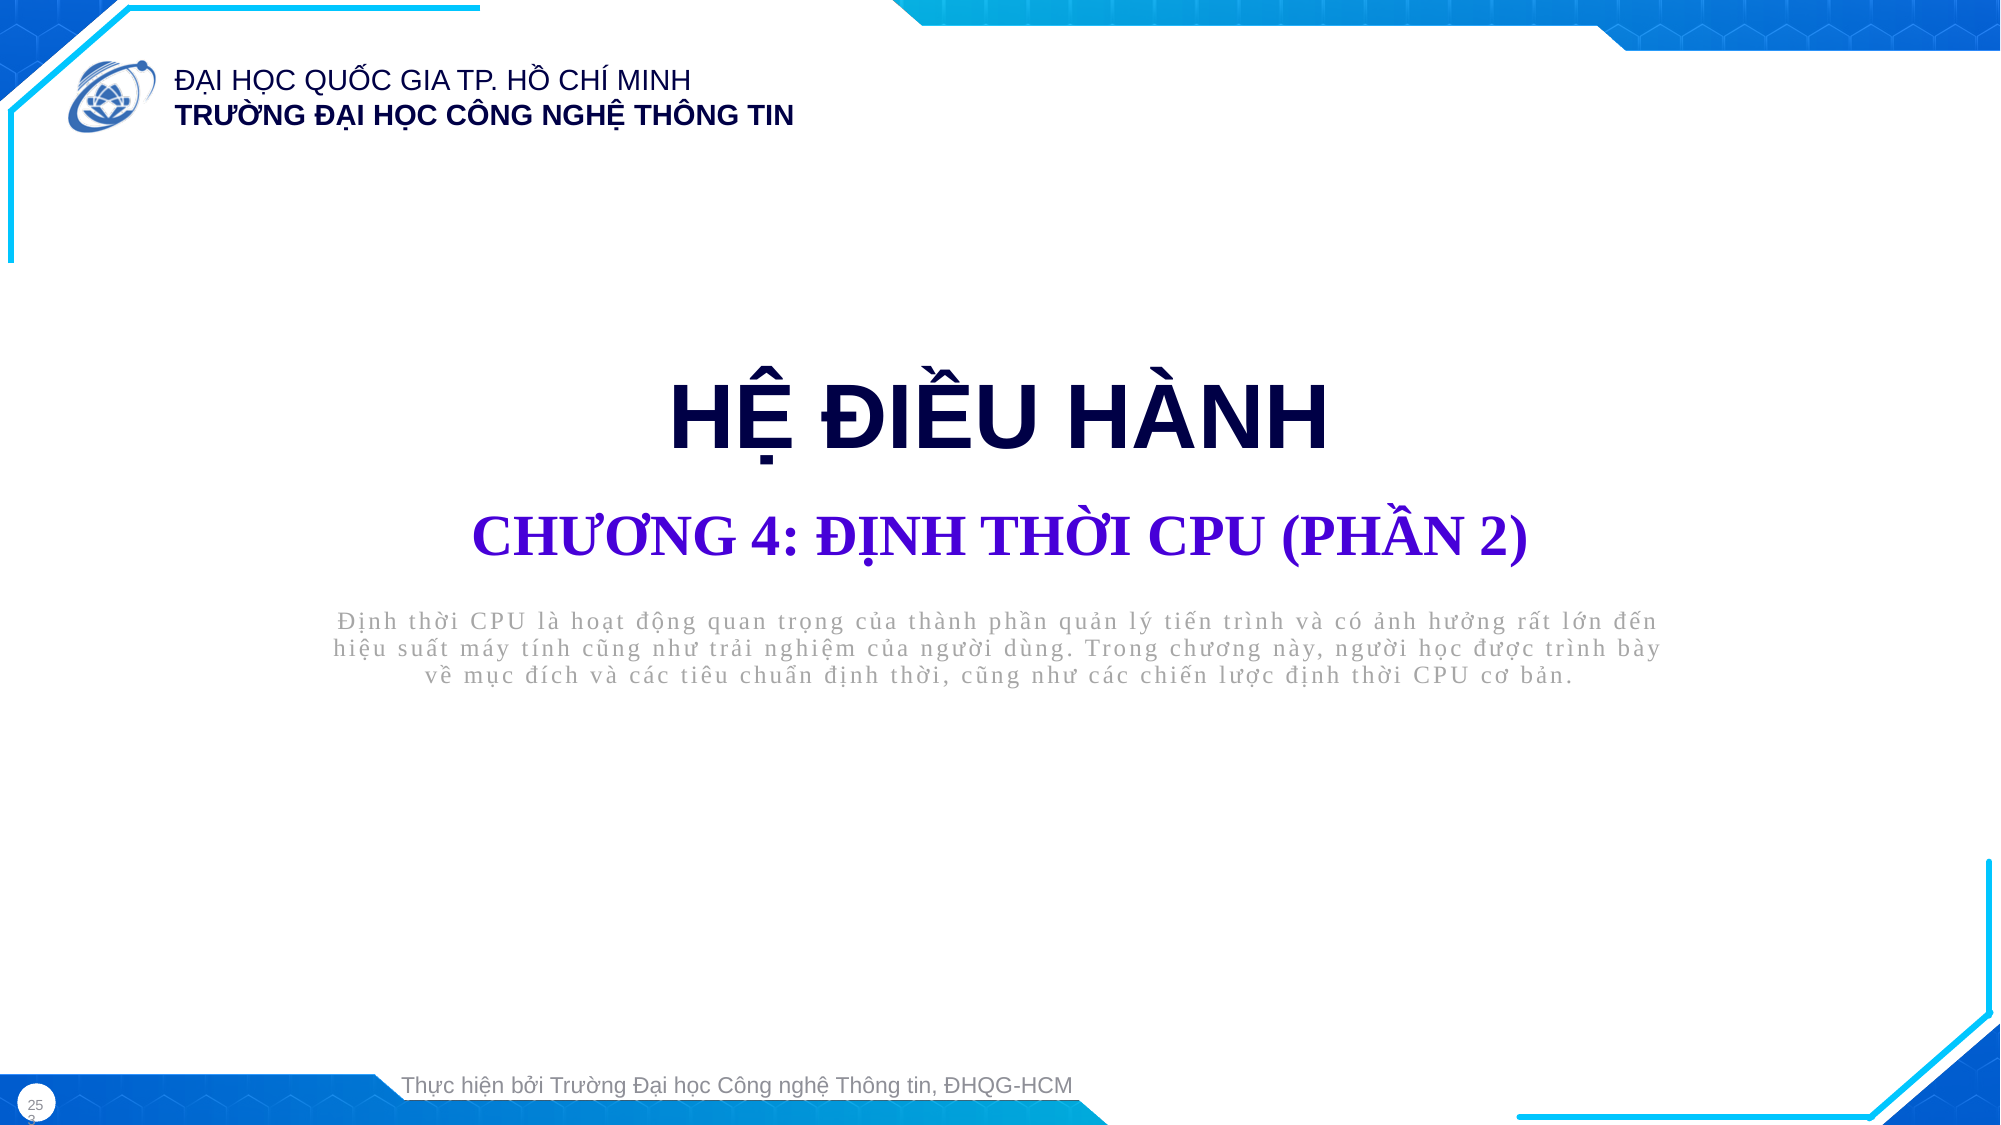

HỆ ĐIỀU HÀNH
CHƯƠNG 4: ĐỊNH THỜI CPU (PHẦN 2)
Định thời CPU là hoạt động quan trọng của thành phần quản lý tiến trình và có ảnh hưởng rất lớn đến hiệu suất máy tính cũng như trải nghiệm của người dùng. Trong chương này, người học được trình bày về mục đích và các tiêu chuẩn định thời, cũng như các chiến lược định thời CPU cơ bản.
Trình bày: ...
Trình bày: ...
Thực hiện bởi Trường Đại học Công nghệ Thông tin, ĐHQG-HCM
253